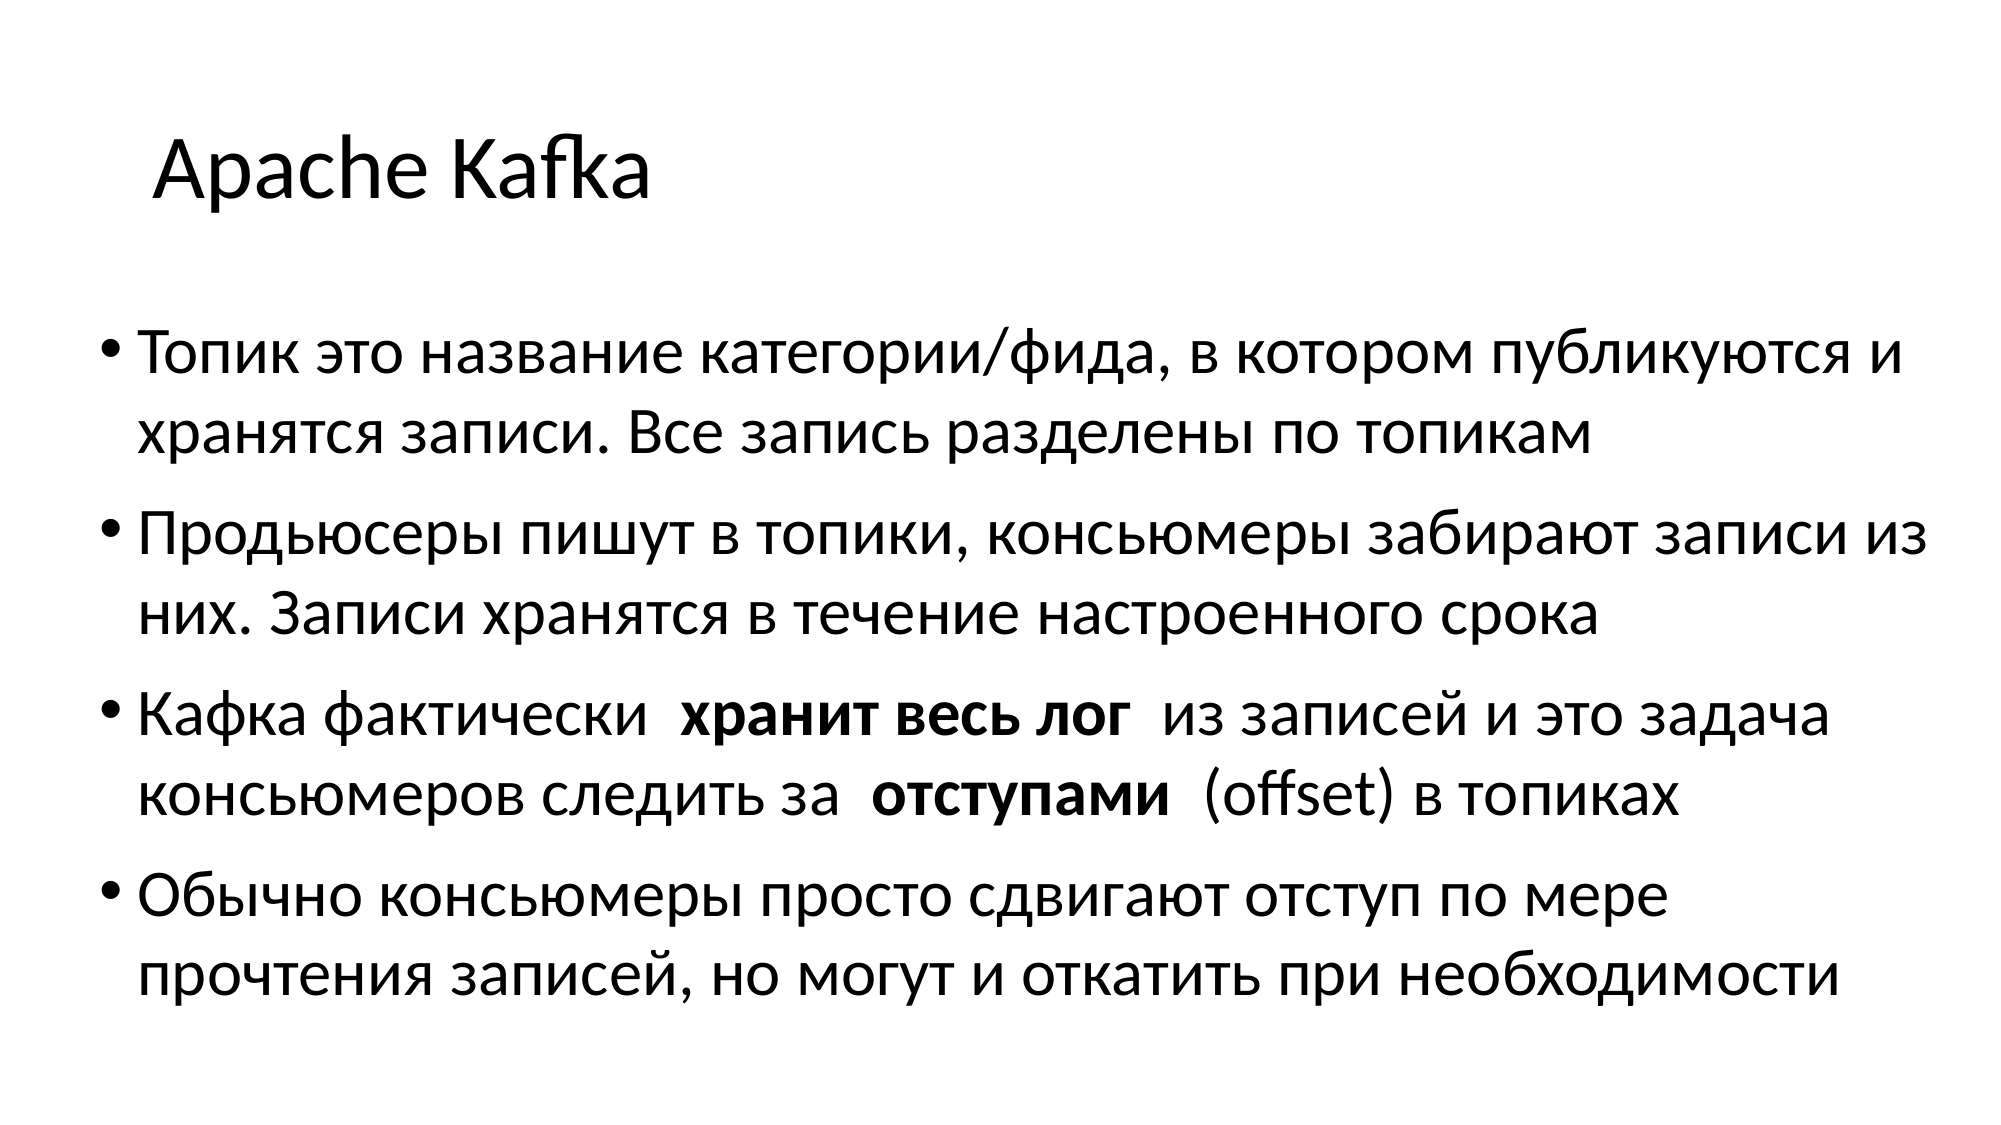

# Apache Kafka
Топик это название категории/фида, в котором публикуются и хранятся записи. Все запись разделены по топикам
Продьюсеры пишут в топики, консьюмеры забирают записи из них. Записи хранятся в течение настроенного срока
Кафка фактически  хранит весь лог  из записей и это задача консьюмеров следить за  отступами  (offset) в топиках
Обычно консьюмеры просто сдвигают отступ по мере прочтения записей, но могут и откатить при необходимости